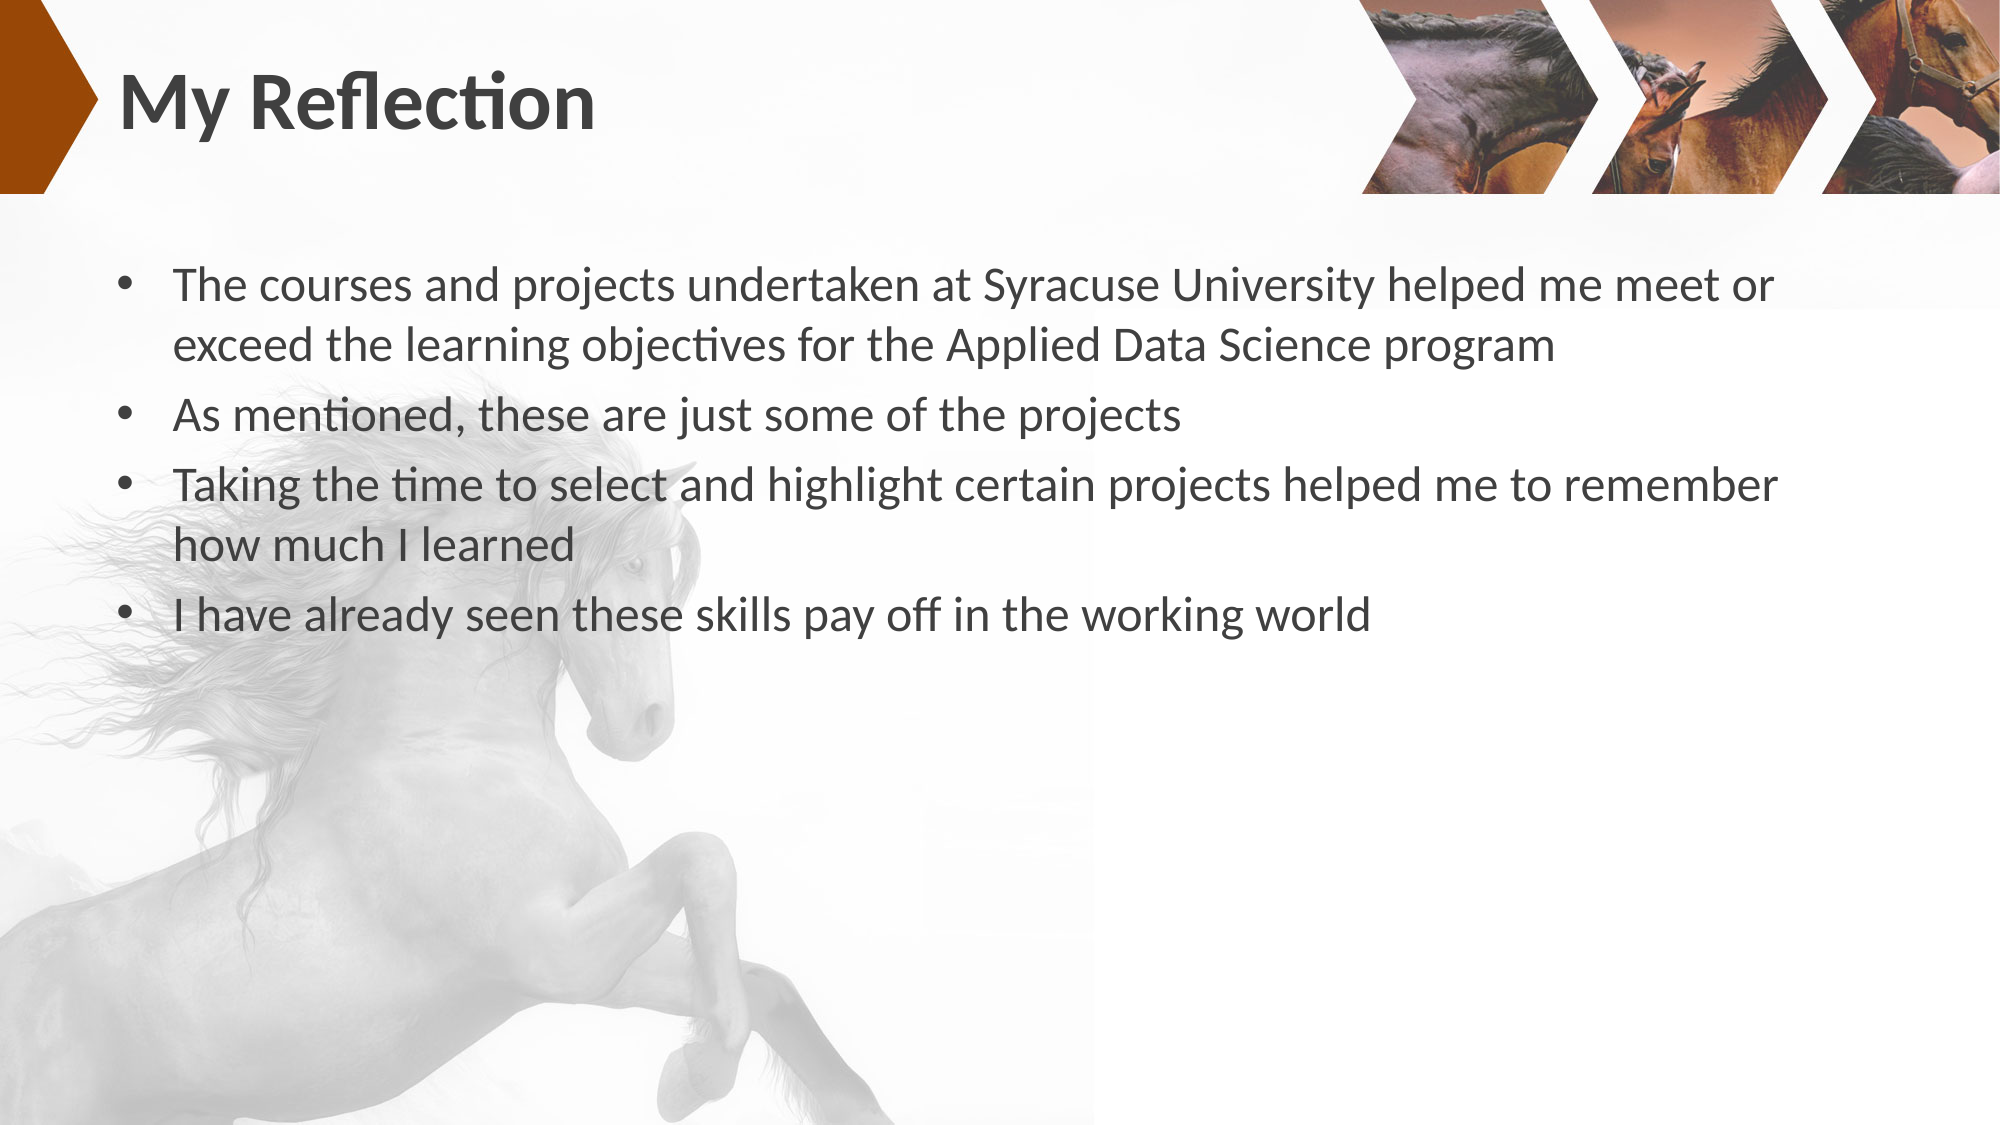

# My Reflection
The courses and projects undertaken at Syracuse University helped me meet or
exceed the learning objectives for the Applied Data Science program
As mentioned, these are just some of the projects
Taking the time to select and highlight certain projects helped me to remember
how much I learned
I have already seen these skills pay off in the working world